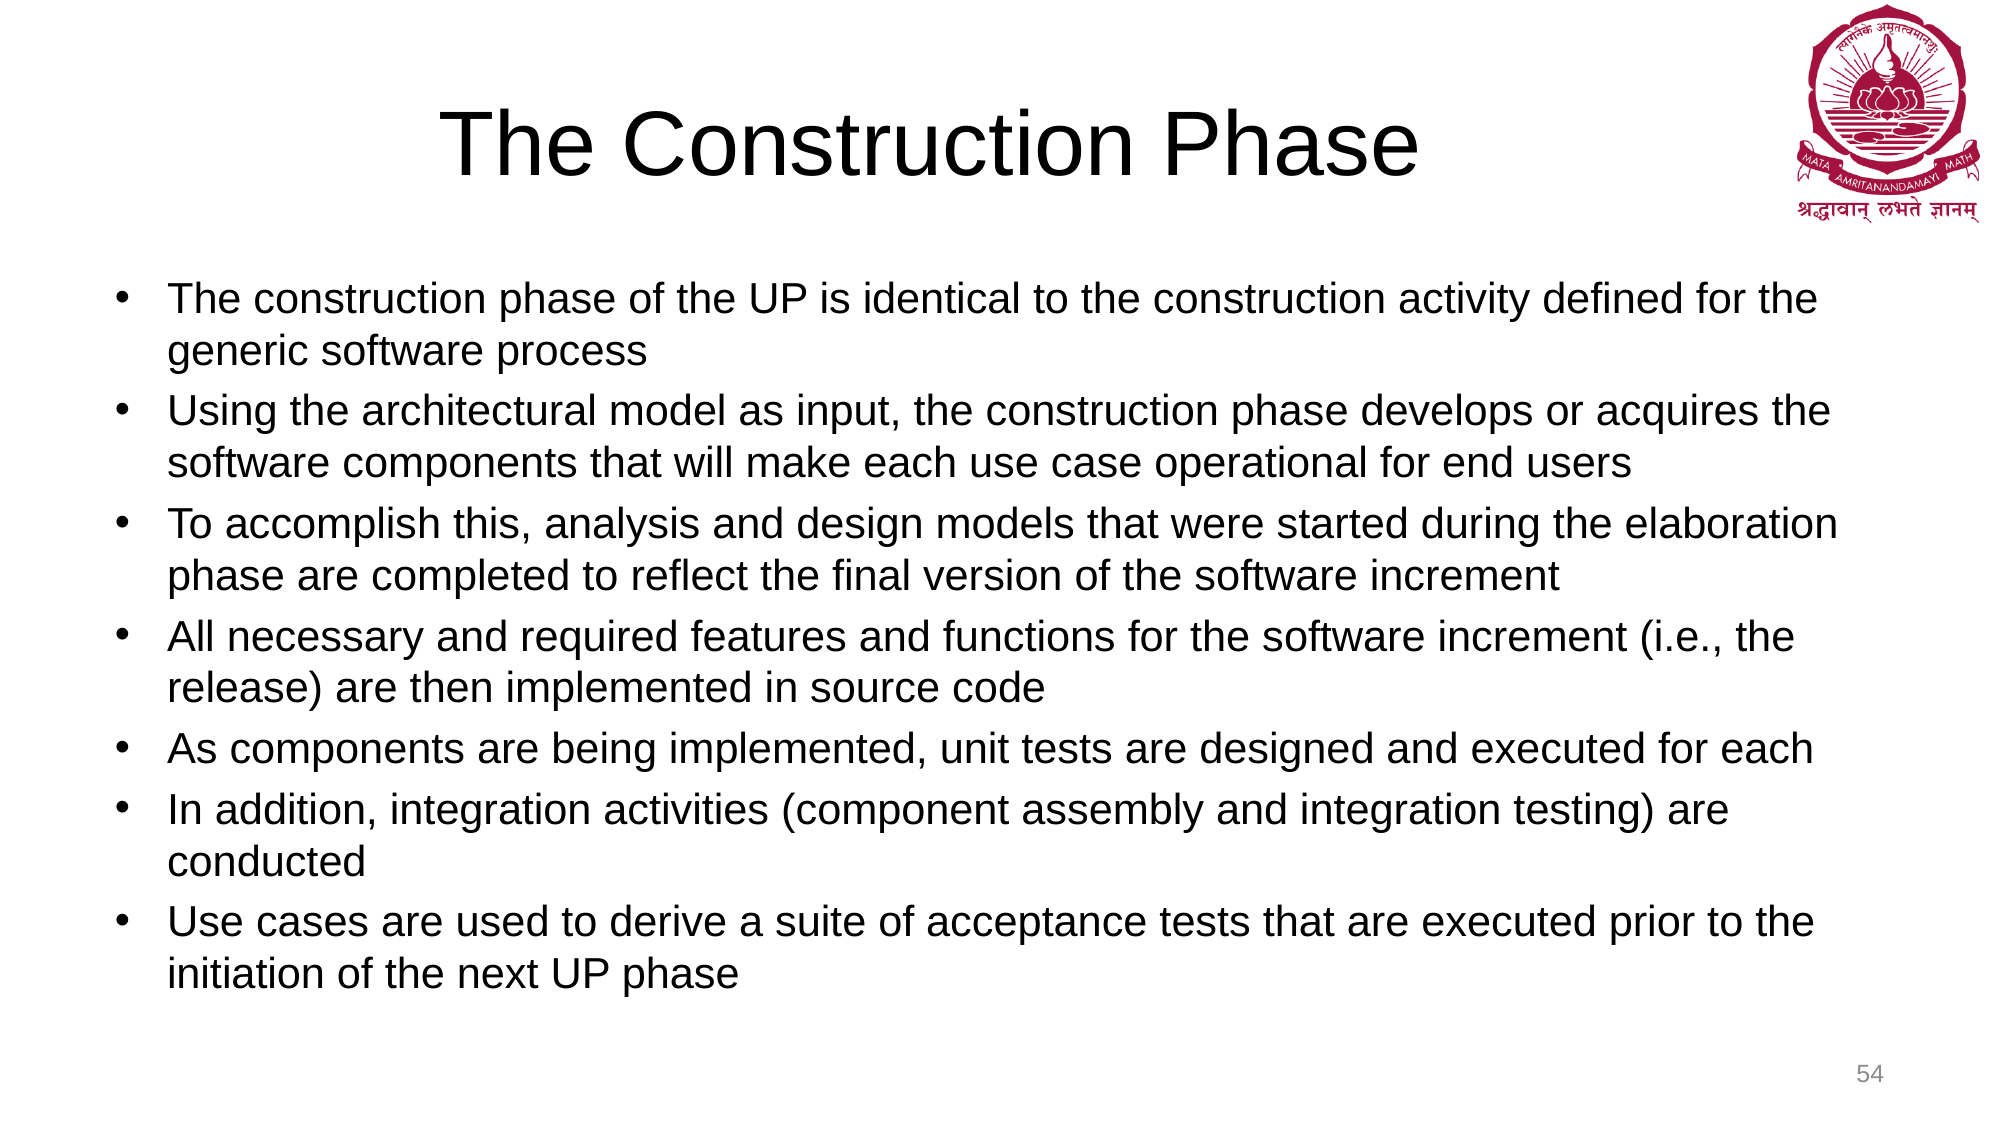

# The Construction Phase
The construction phase of the UP is identical to the construction activity defined for the generic software process
Using the architectural model as input, the construction phase develops or acquires the software components that will make each use case operational for end users
To accomplish this, analysis and design models that were started during the elaboration phase are completed to reflect the final version of the software increment
All necessary and required features and functions for the software increment (i.e., the release) are then implemented in source code
As components are being implemented, unit tests are designed and executed for each
In addition, integration activities (component assembly and integration testing) are conducted
Use cases are used to derive a suite of acceptance tests that are executed prior to the initiation of the next UP phase
54